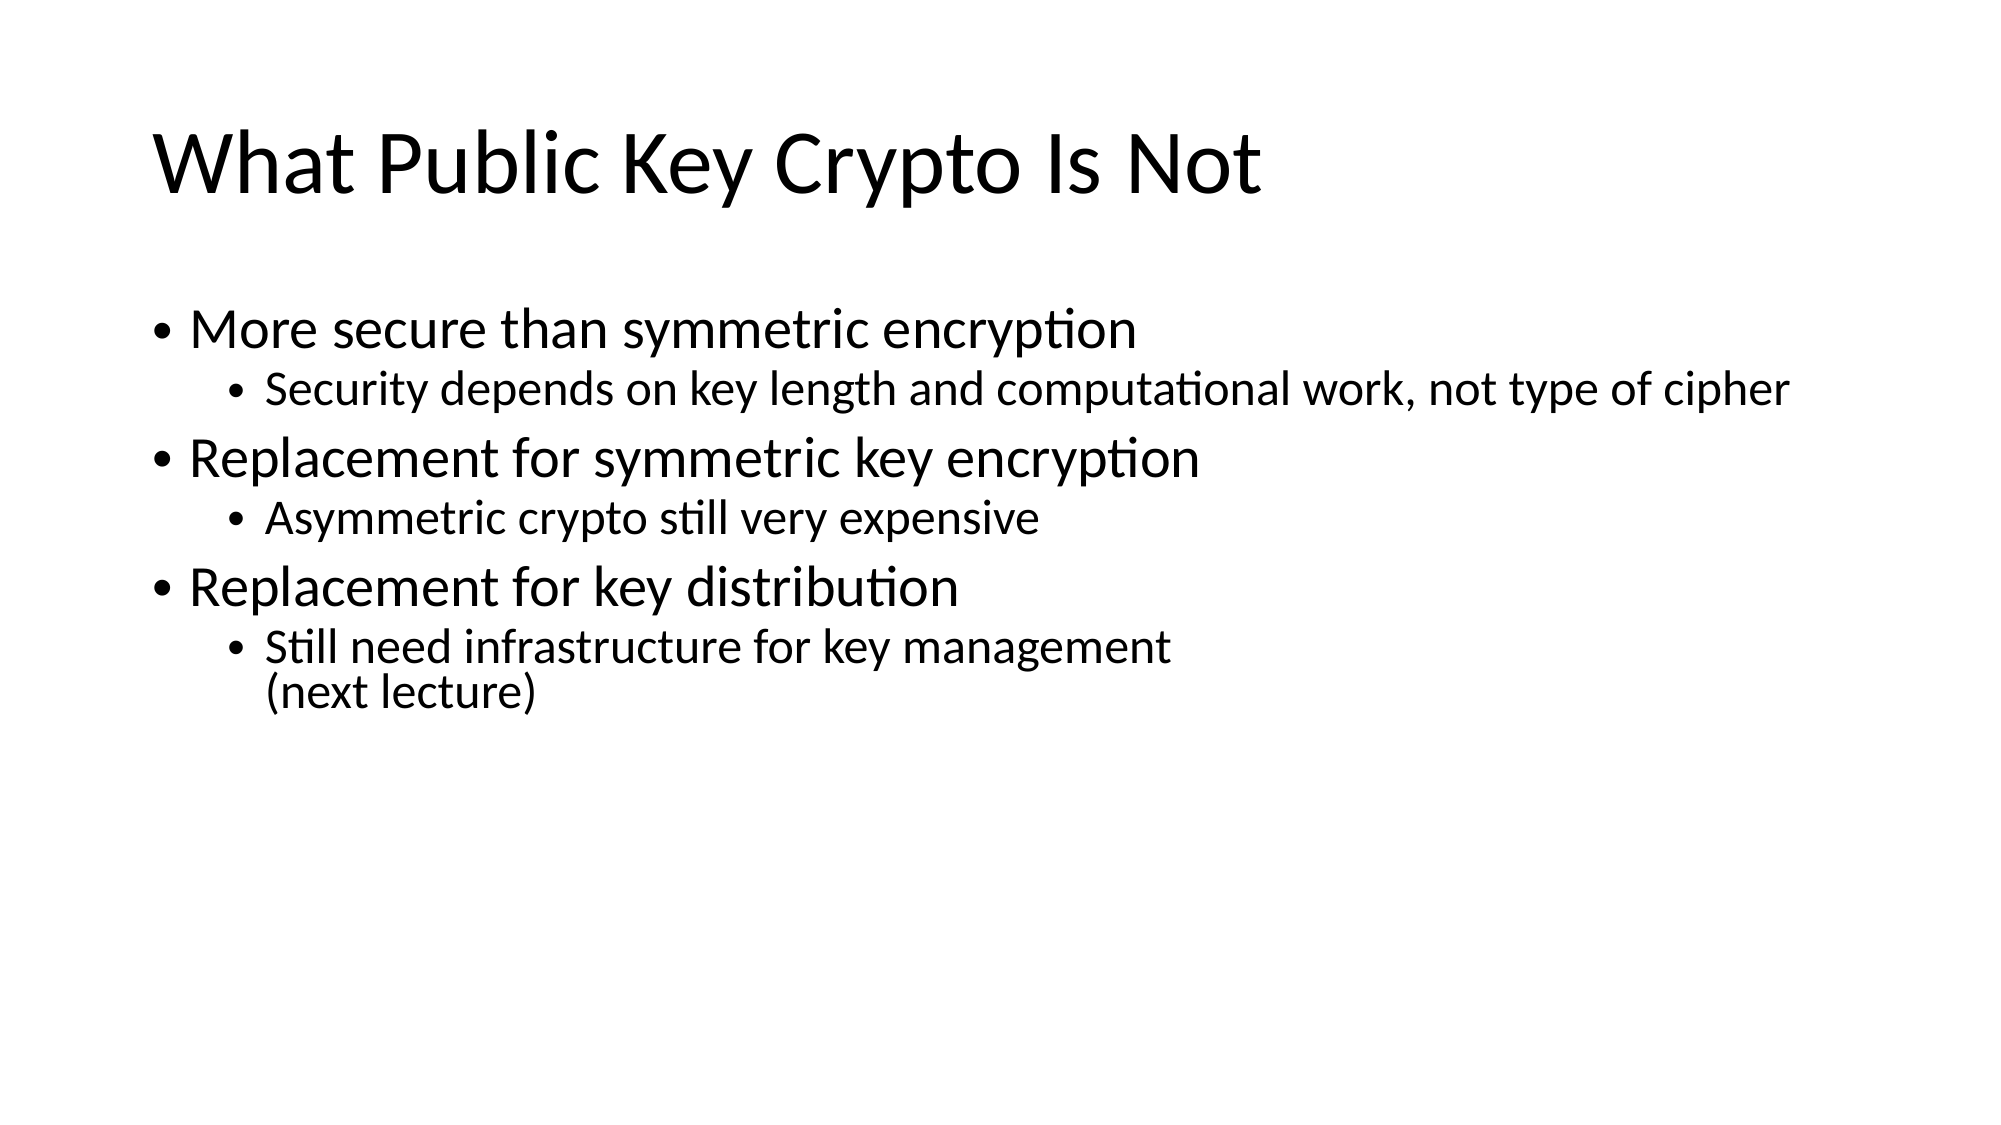

# What Public Key Crypto Is Not
More secure than symmetric encryption
Security depends on key length and computational work, not type of cipher
Replacement for symmetric key encryption
Asymmetric crypto still very expensive
Replacement for key distribution
Still need infrastructure for key management
(next lecture)